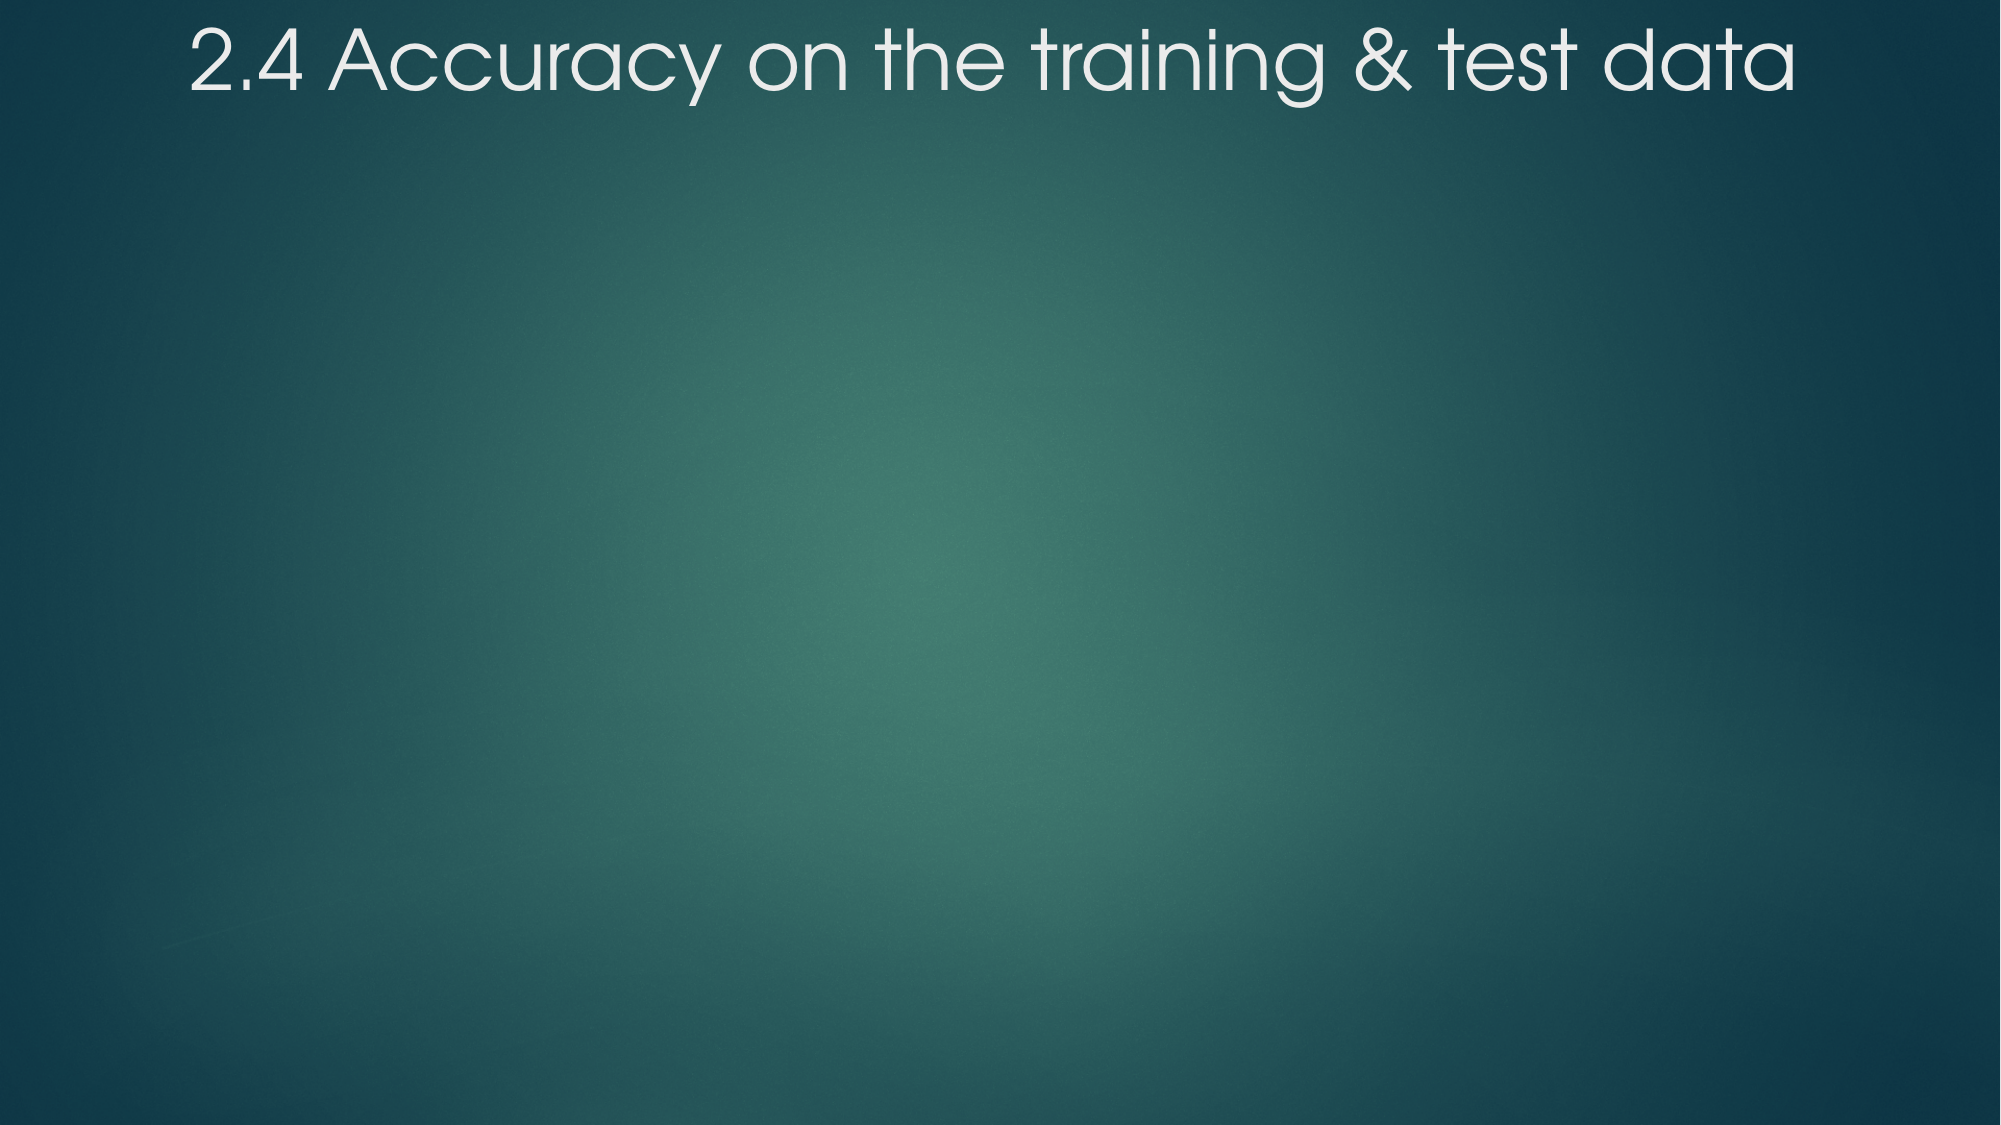

# 2.4 Accuracy on the training & test data